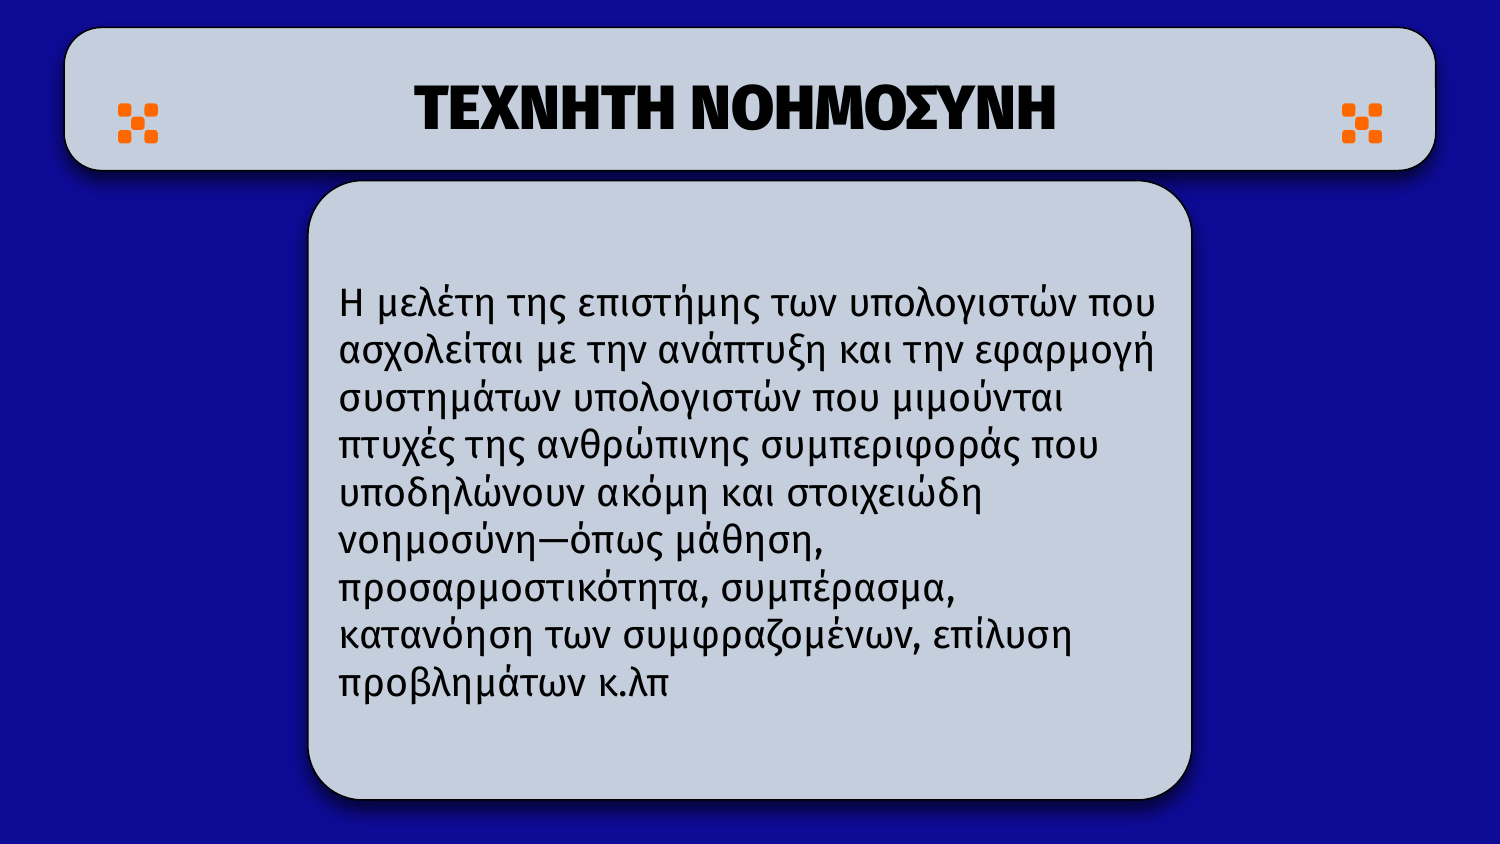

# ΤΕΧΝΗΤΗ ΝΟΗΜΟΣΥΝΗ

Η μελέτη της επιστήμης των υπολογιστών που ασχολείται με την ανάπτυξη και την εφαρμογή συστημάτων υπολογιστών που μιμούνται πτυχές της ανθρώπινης συμπεριφοράς που υποδηλώνουν ακόμη και στοιχειώδη νοημοσύνη—όπως μάθηση, προσαρμοστικότητα, συμπέρασμα, κατανόηση των συμφραζομένων, επίλυση προβλημάτων κ.λπ